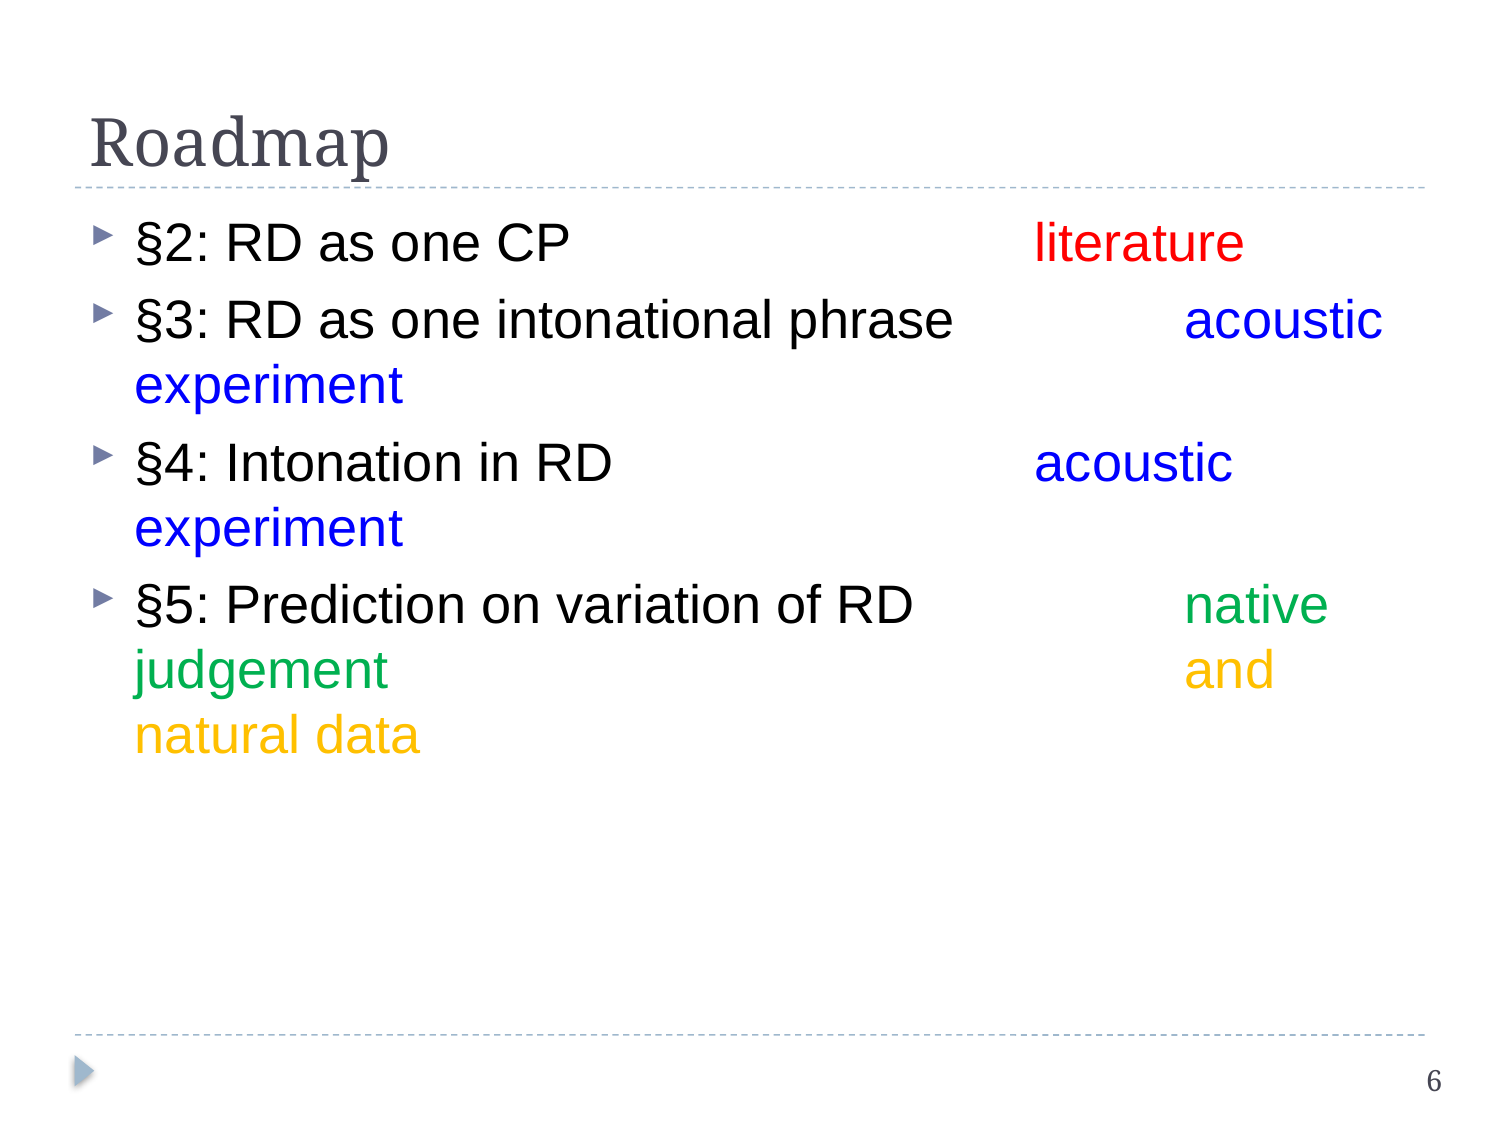

# Roadmap
§2: RD as one CP				literature
§3: RD as one intonational phrase		acoustic experiment
§4: Intonation in RD			acoustic experiment
§5: Prediction on variation of RD		native judgement 						and natural data

6